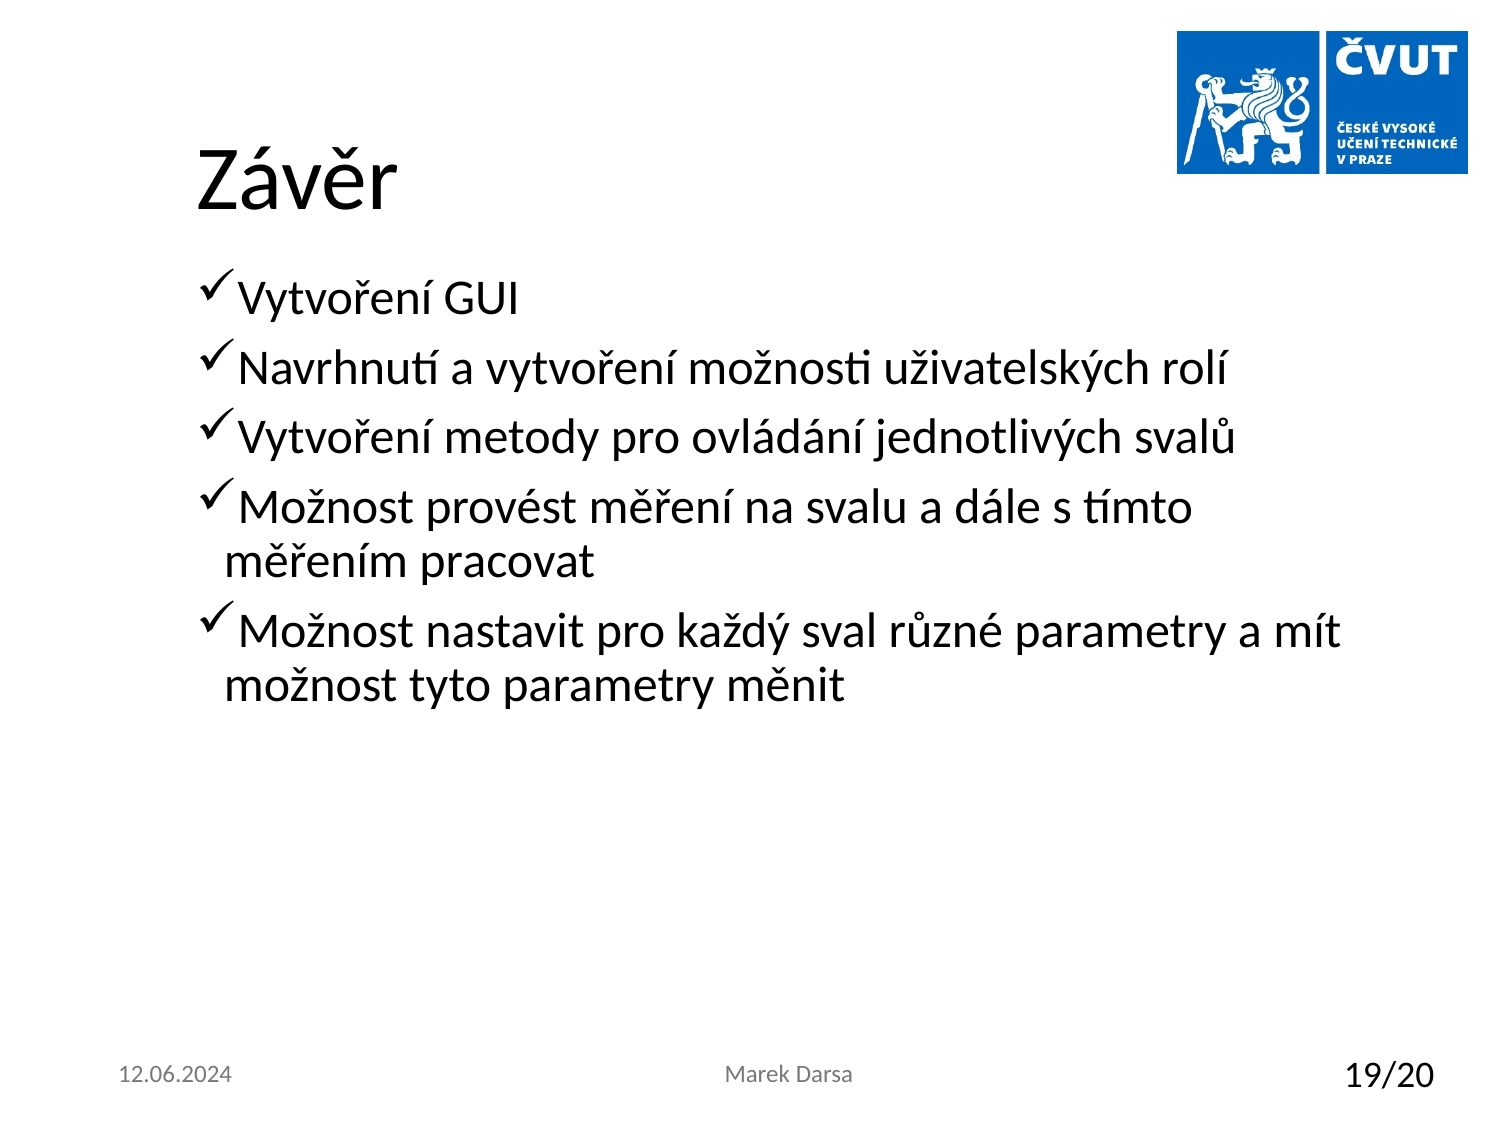

# Závěr
Vytvoření GUI
Navrhnutí a vytvoření možnosti uživatelských rolí
Vytvoření metody pro ovládání jednotlivých svalů
Možnost provést měření na svalu a dále s tímto měřením pracovat
Možnost nastavit pro každý sval různé parametry a mít možnost tyto parametry měnit

12.06.2024
Marek Darsa